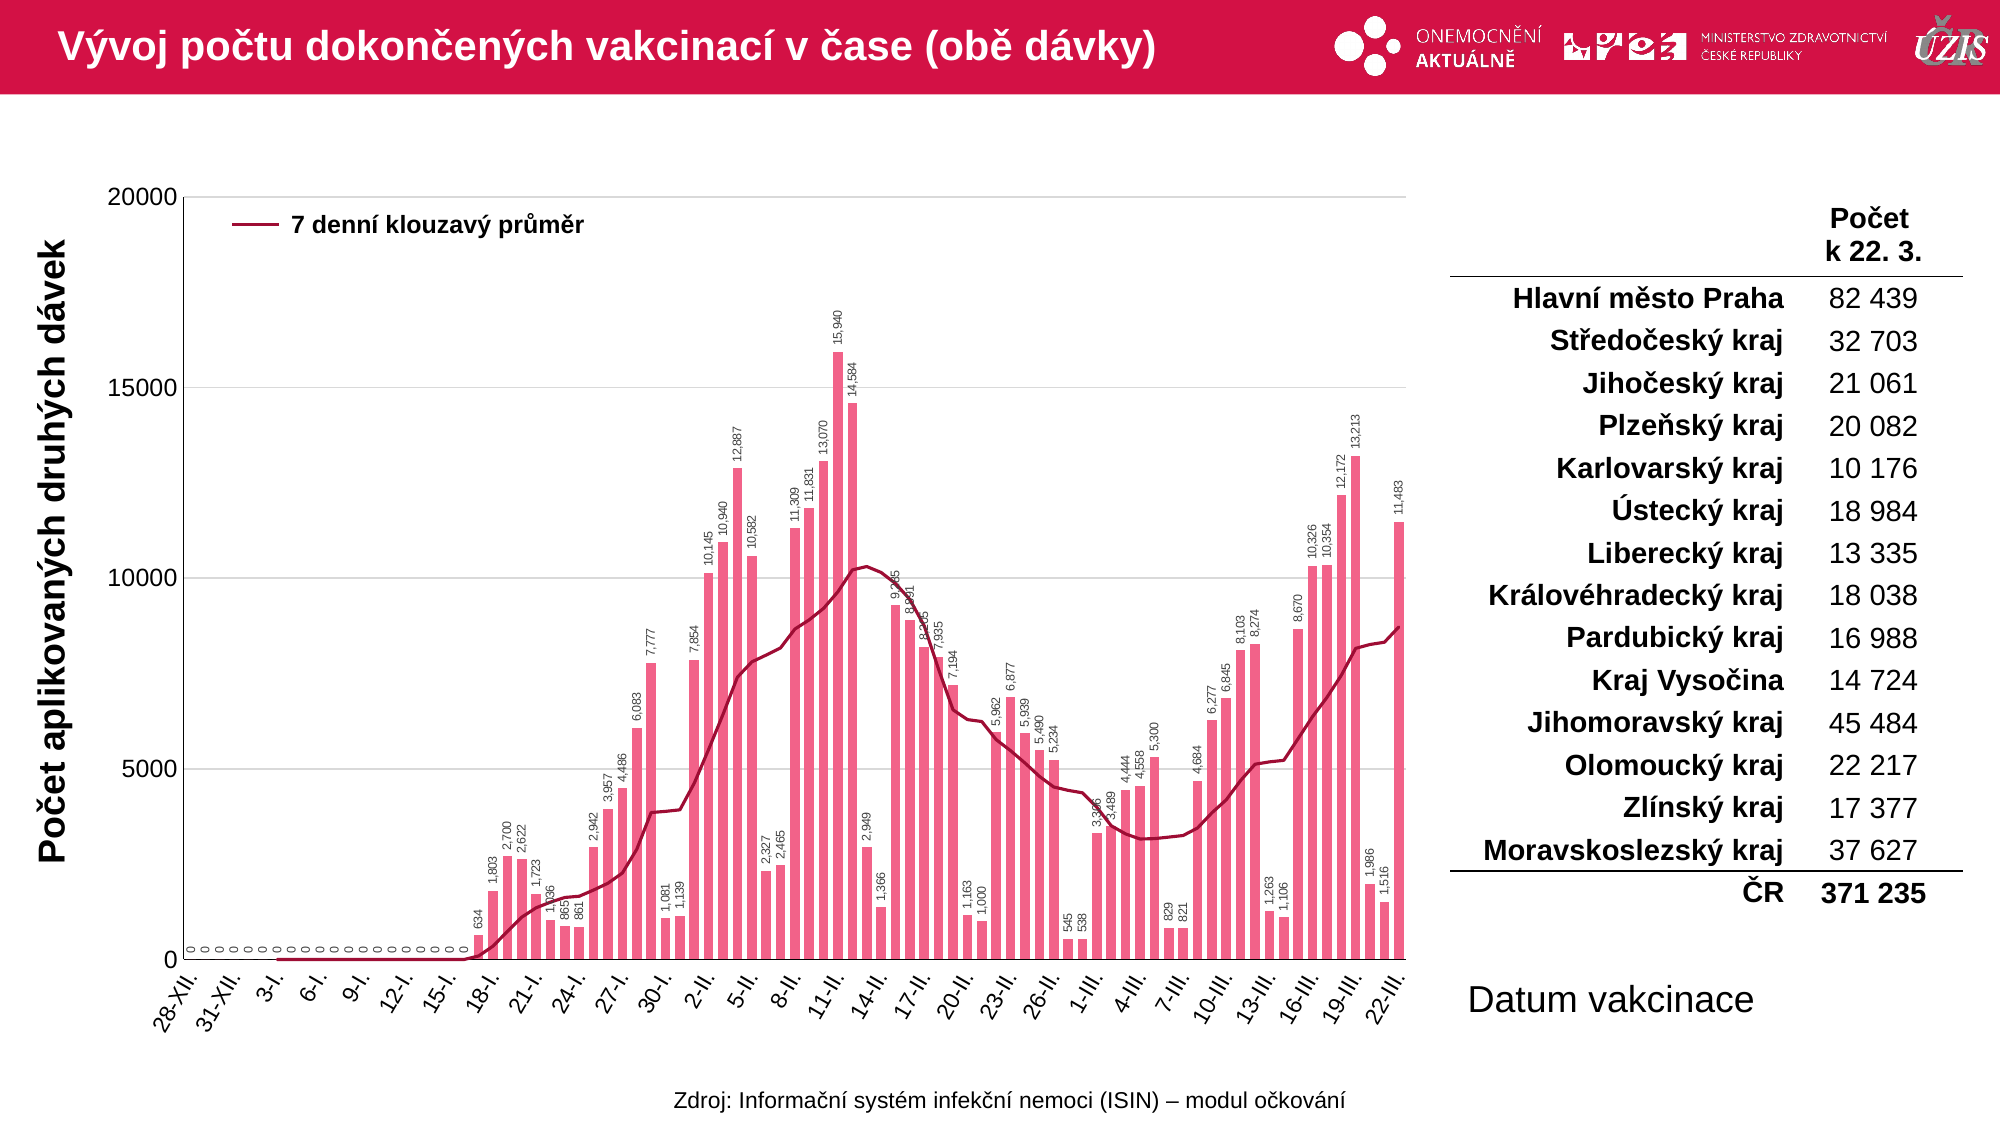

# Vývoj počtu dokončených vakcinací v čase (obě dávky)

### Chart

| Category | celkem |
|---|---|
| 28-XII. | 0.0 |
| 29-XII. | 0.0 |
| 30-XII. | 0.0 |
| 31-XII. | 0.0 |
| 1-I. | 0.0 |
| 2-I. | 0.0 |
| 3-I. | 0.0 |
| 4-I. | 0.0 |
| 5-I. | 0.0 |
| 6-I. | 0.0 |
| 7-I. | 0.0 |
| 8-I. | 0.0 |
| 9-I. | 0.0 |
| 10-I. | 0.0 |
| 11-I. | 0.0 |
| 12-I. | 0.0 |
| 13-I. | 0.0 |
| 14-I. | 0.0 |
| 15-I. | 0.0 |
| 16-I. | 0.0 |
| 17-I. | 634.0 |
| 18-I. | 1803.0 |
| 19-I. | 2700.0 |
| 20-I. | 2622.0 |
| 21-I. | 1723.0 |
| 22-I. | 1036.0 |
| 23-I. | 865.0 |
| 24-I. | 861.0 |
| 25-I. | 2942.0 |
| 26-I. | 3957.0 |
| 27-I. | 4486.0 |
| 28-I. | 6083.0 |
| 29-I. | 7777.0 |
| 30-I. | 1081.0 |
| 31-I. | 1139.0 |
| 1-II. | 7854.0 |
| 2-II. | 10145.0 |
| 3-II. | 10940.0 |
| 4-II. | 12887.0 |
| 5-II. | 10582.0 |
| 6-II. | 2327.0 |
| 7-II. | 2465.0 |
| 8-II. | 11309.0 |
| 9-II. | 11831.0 |
| 10-II. | 13070.0 |
| 11-II. | 15940.0 |
| 12-II. | 14584.0 |
| 13-II. | 2949.0 |
| 14-II. | 1366.0 |
| 15-II. | 9285.0 |
| 16-II. | 8891.0 |
| 17-II. | 8205.0 |
| 18-II. | 7935.0 |
| 19-II. | 7194.0 |
| 20-II. | 1163.0 |
| 21-II. | 1000.0 |
| 22-II. | 5962.0 |
| 23-II. | 6877.0 |
| 24-II. | 5939.0 |
| 25-II. | 5490.0 |
| 26-II. | 5234.0 |
| 27-II. | 545.0 |
| 28-II. | 538.0 |
| 1-III. | 3306.0 |
| 2-III. | 3489.0 |
| 3-III. | 4444.0 |
| 4-III. | 4558.0 |
| 5-III. | 5300.0 |
| 6-III. | 829.0 |
| 7-III. | 821.0 |
| 8-III. | 4684.0 |
| 9-III. | 6277.0 |
| 10-III. | 6845.0 |
| 11-III. | 8103.0 |
| 12-III. | 8274.0 |
| 13-III. | 1263.0 |
| 14-III. | 1106.0 |
| 15-III. | 8670.0 |
| 16-III. | 10326.0 |
| 17-III. | 10354.0 |
| 18-III. | 12172.0 |
| 19-III. | 13213.0 |
| 20-III. | 1986.0 |
| 21-III. | 1516.0 |
| 22-III. | 11483.0 |
|  | Počet k 22. 3. |
| --- | --- |
| Hlavní město Praha | 82 439 |
| Středočeský kraj | 32 703 |
| Jihočeský kraj | 21 061 |
| Plzeňský kraj | 20 082 |
| Karlovarský kraj | 10 176 |
| Ústecký kraj | 18 984 |
| Liberecký kraj | 13 335 |
| Královéhradecký kraj | 18 038 |
| Pardubický kraj | 16 988 |
| Kraj Vysočina | 14 724 |
| Jihomoravský kraj | 45 484 |
| Olomoucký kraj | 22 217 |
| Zlínský kraj | 17 377 |
| Moravskoslezský kraj | 37 627 |
| ČR | 371 235 |
7 denní klouzavý průměr
Počet aplikovaných druhých dávek
Datum vakcinace
Zdroj: Informační systém infekční nemoci (ISIN) – modul očkování